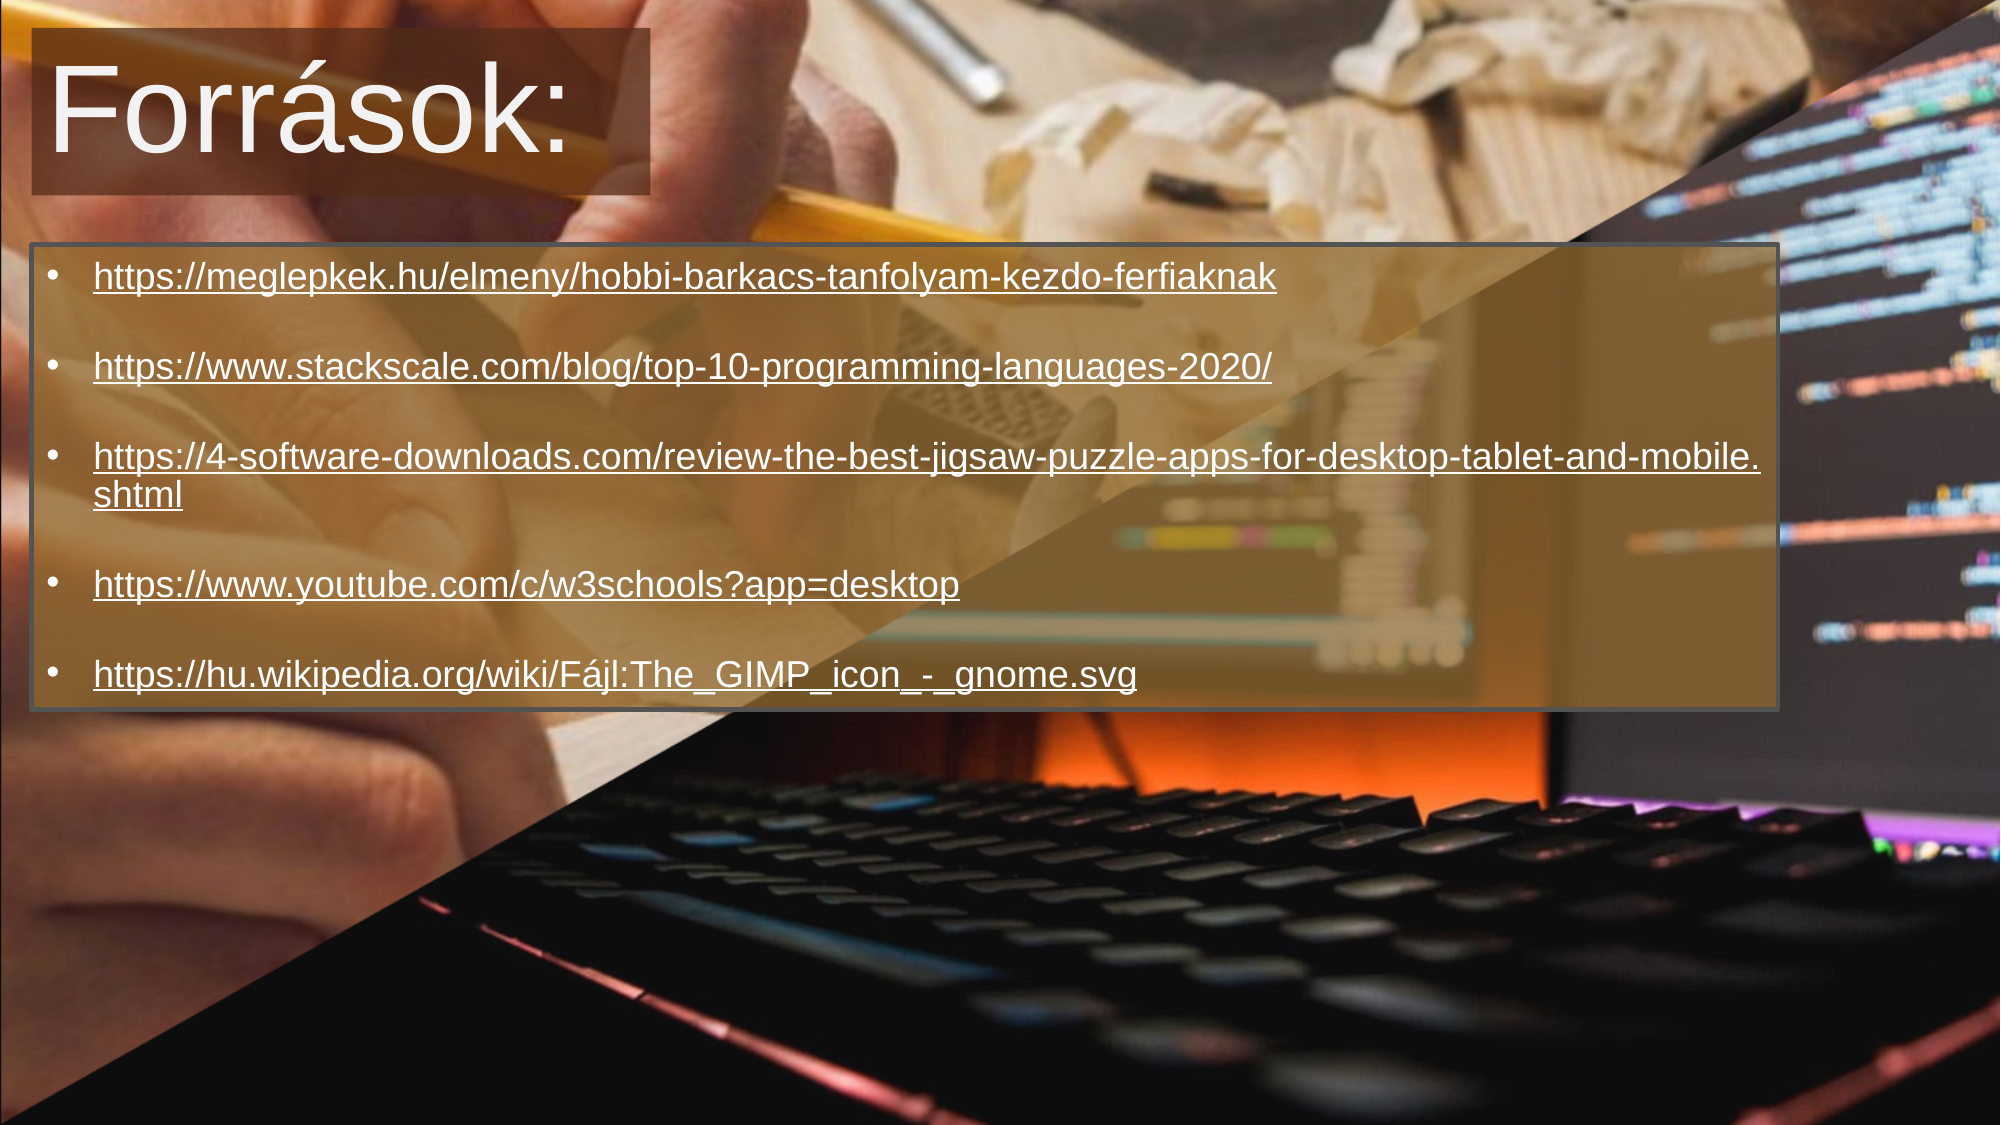

# Források:
https://meglepkek.hu/elmeny/hobbi-barkacs-tanfolyam-kezdo-ferfiaknak

https://www.stackscale.com/blog/top-10-programming-languages-2020/

https://4-software-downloads.com/review-the-best-jigsaw-puzzle-apps-for-desktop-tablet-and-mobile.shtml

https://www.youtube.com/c/w3schools?app=desktop

https://hu.wikipedia.org/wiki/Fájl:The_GIMP_icon_-_gnome.svg